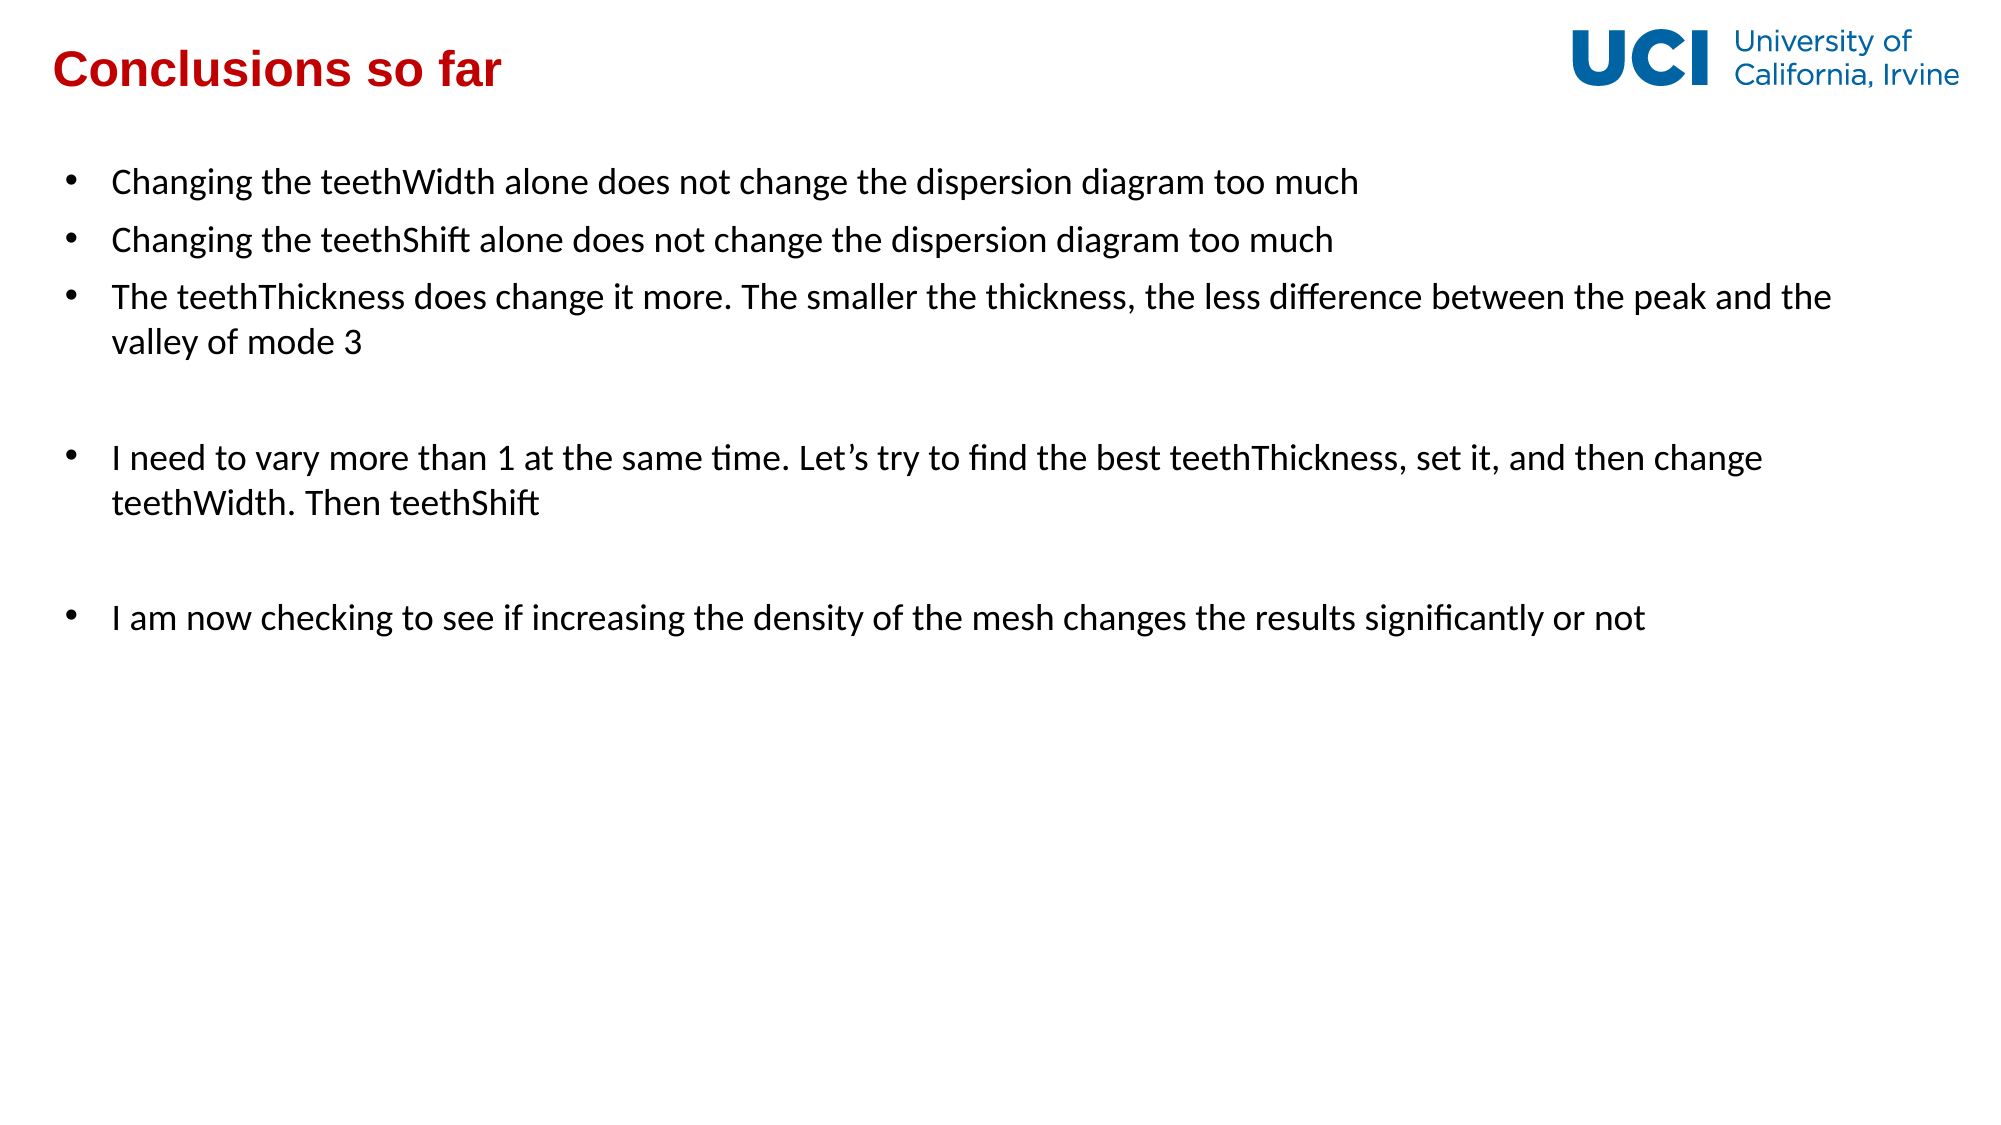

# Conclusions so far
Changing the teethWidth alone does not change the dispersion diagram too much
Changing the teethShift alone does not change the dispersion diagram too much
The teethThickness does change it more. The smaller the thickness, the less difference between the peak and the valley of mode 3

I need to vary more than 1 at the same time. Let’s try to find the best teethThickness, set it, and then change teethWidth. Then teethShift

I am now checking to see if increasing the density of the mesh changes the results significantly or not